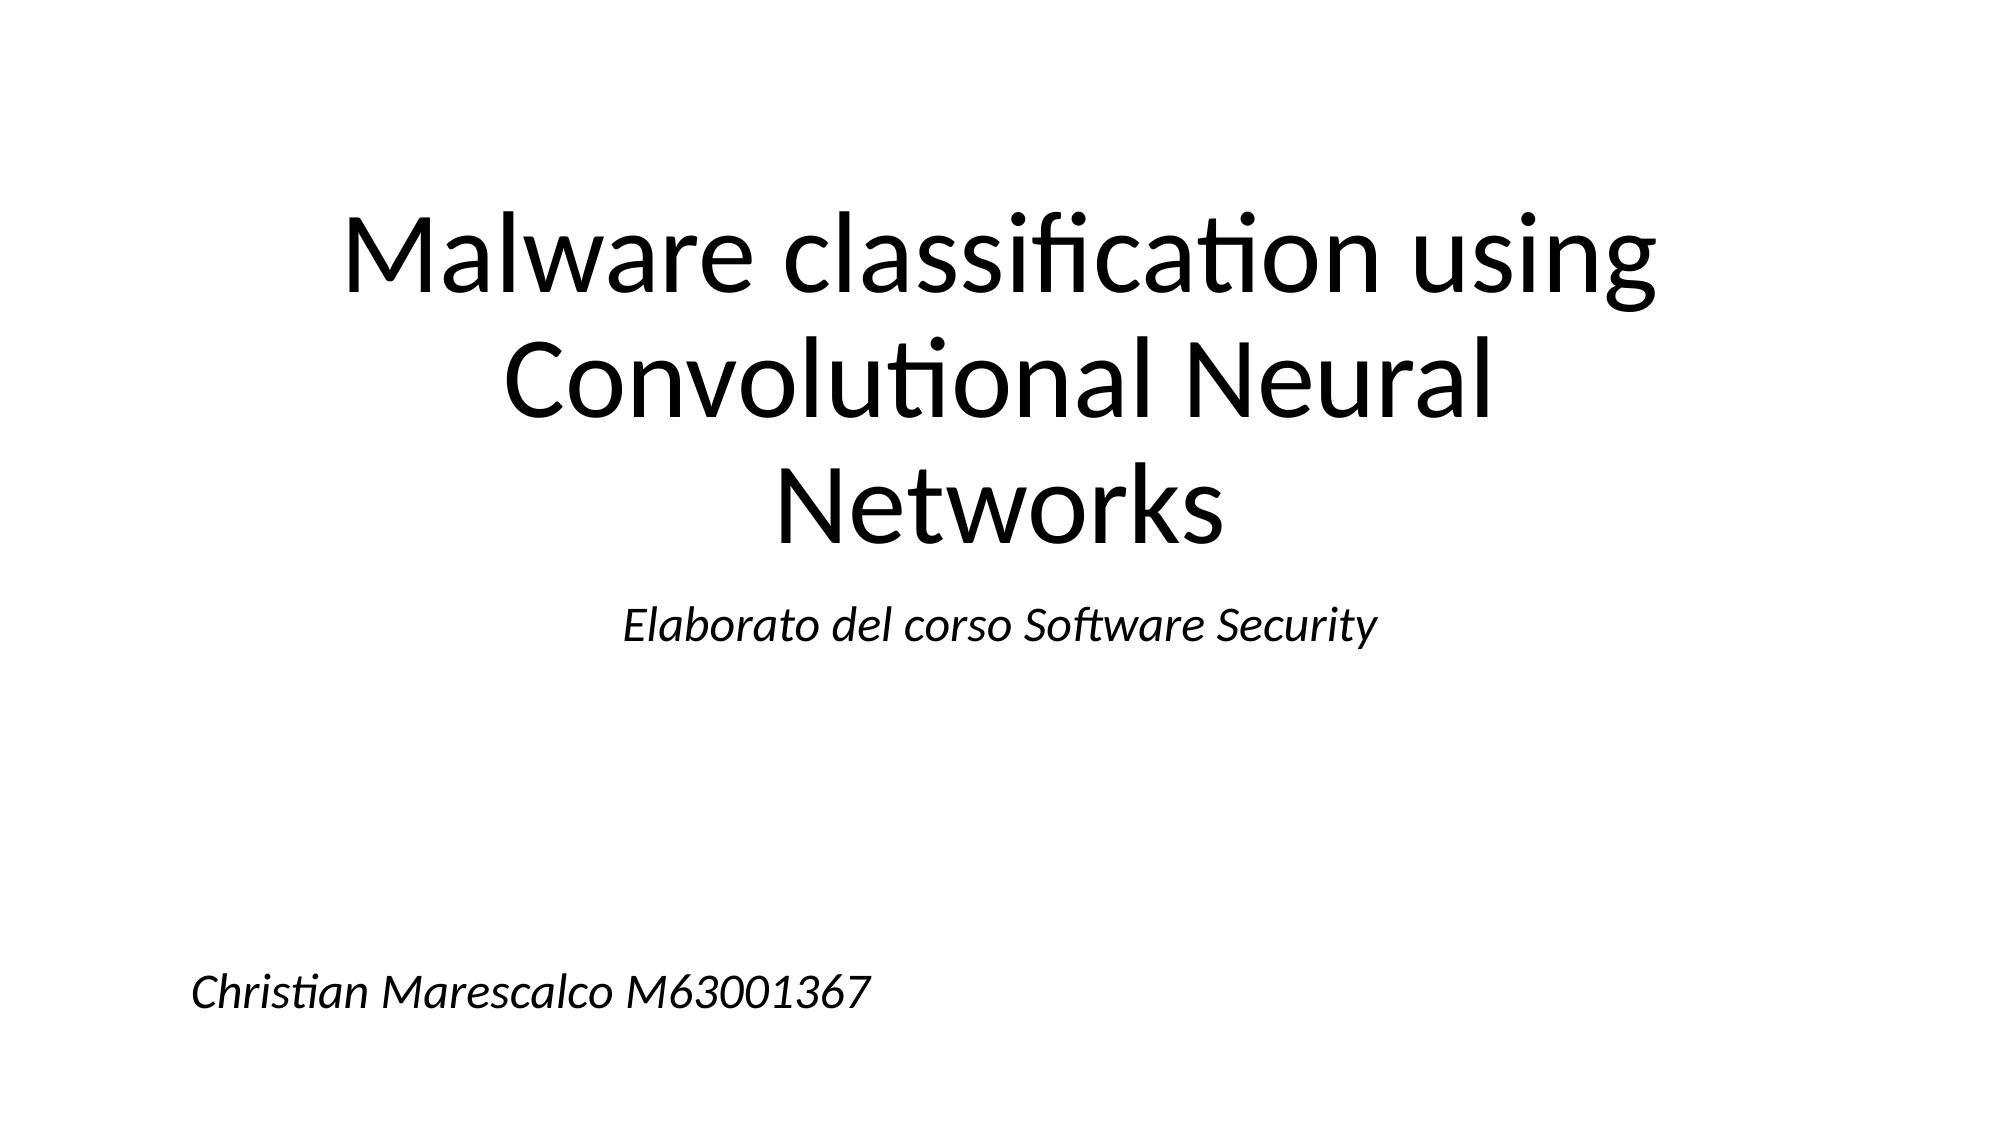

# Malware classification using Convolutional Neural Networks
Elaborato del corso Software Security
Christian Marescalco M63001367